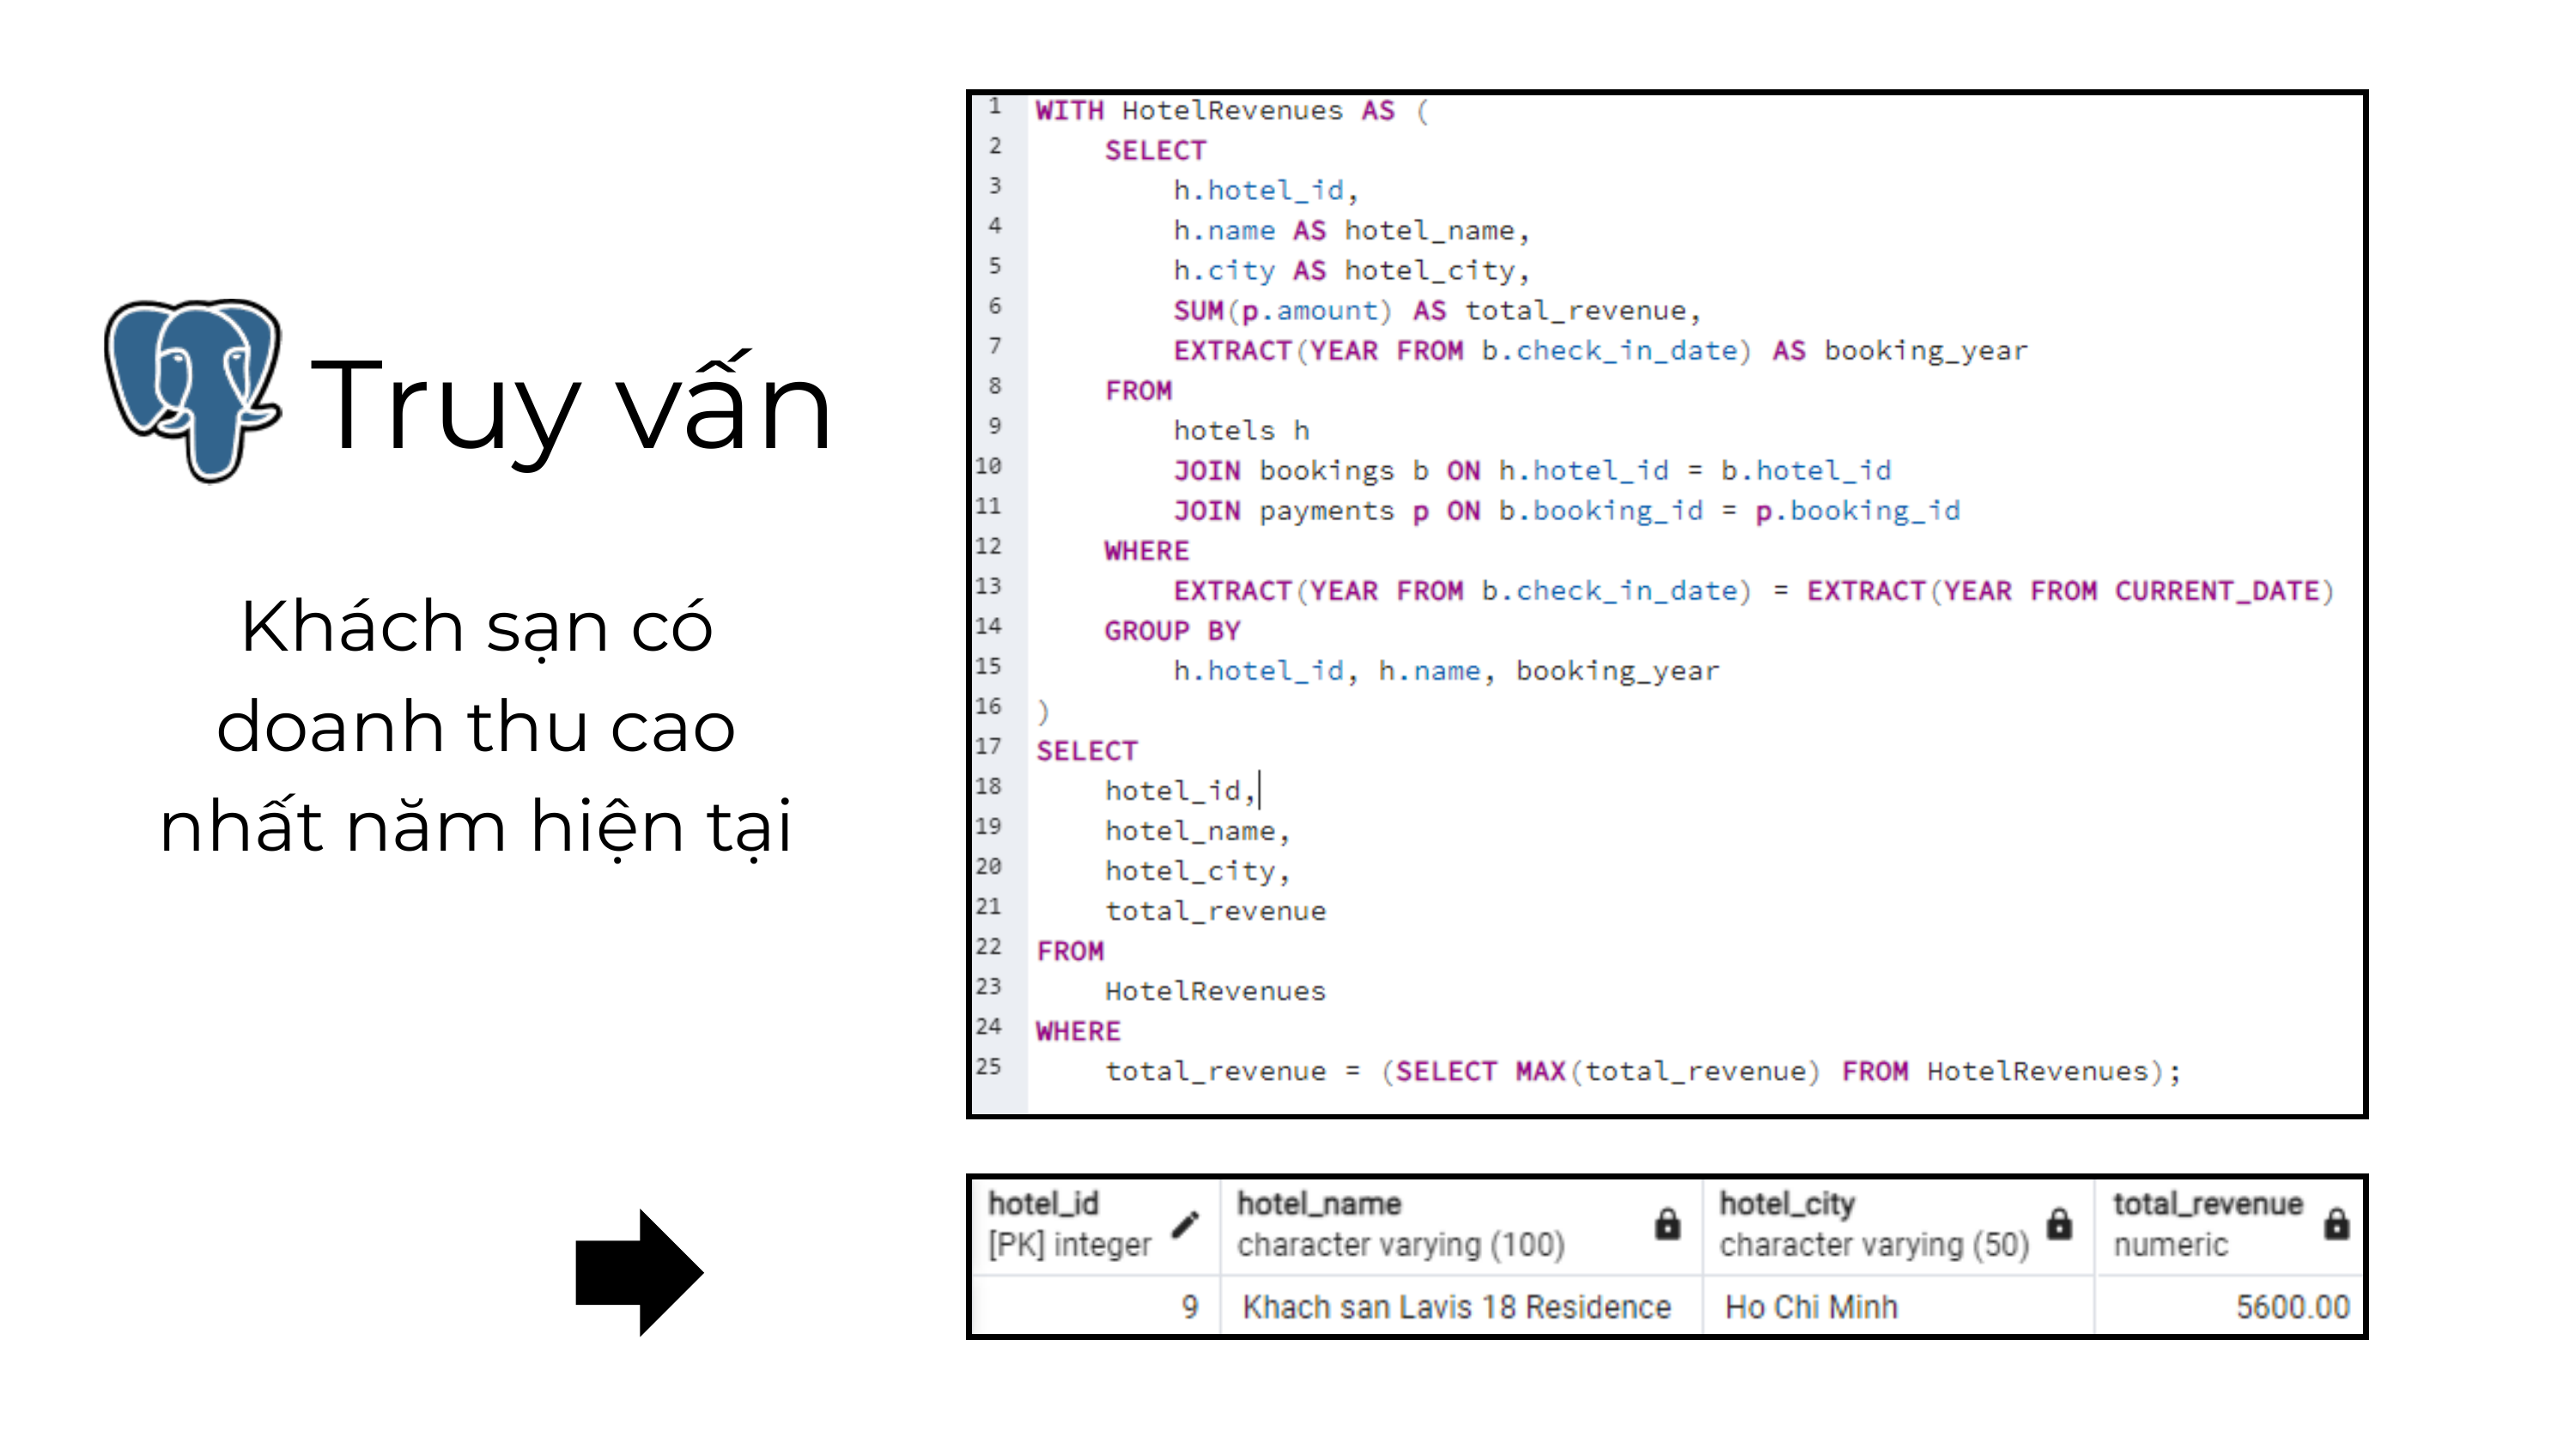

Truy vấn

Khách sạn có doanh thu cao nhất năm hiện tại